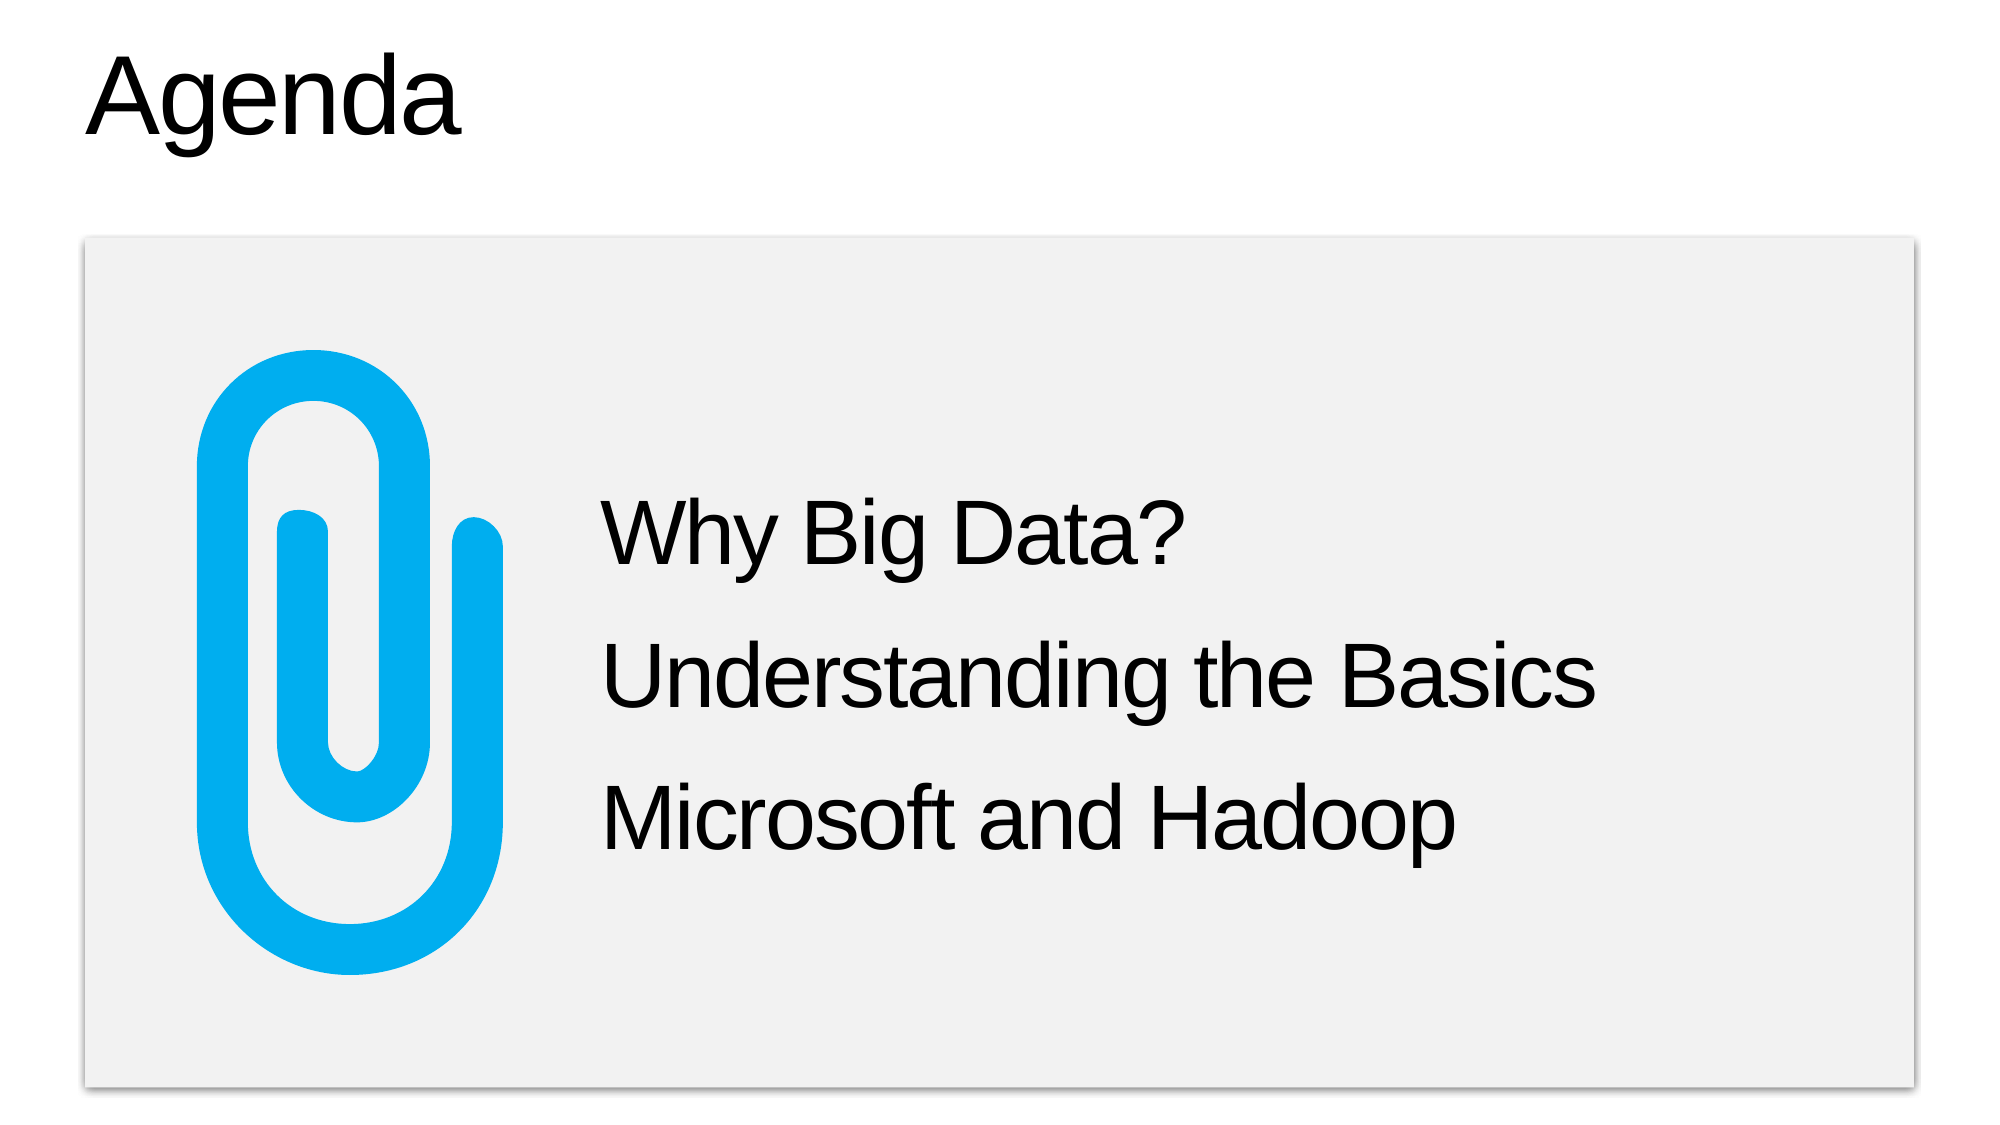

# Agenda
Why Big Data?
Understanding the Basics
Microsoft and Hadoop